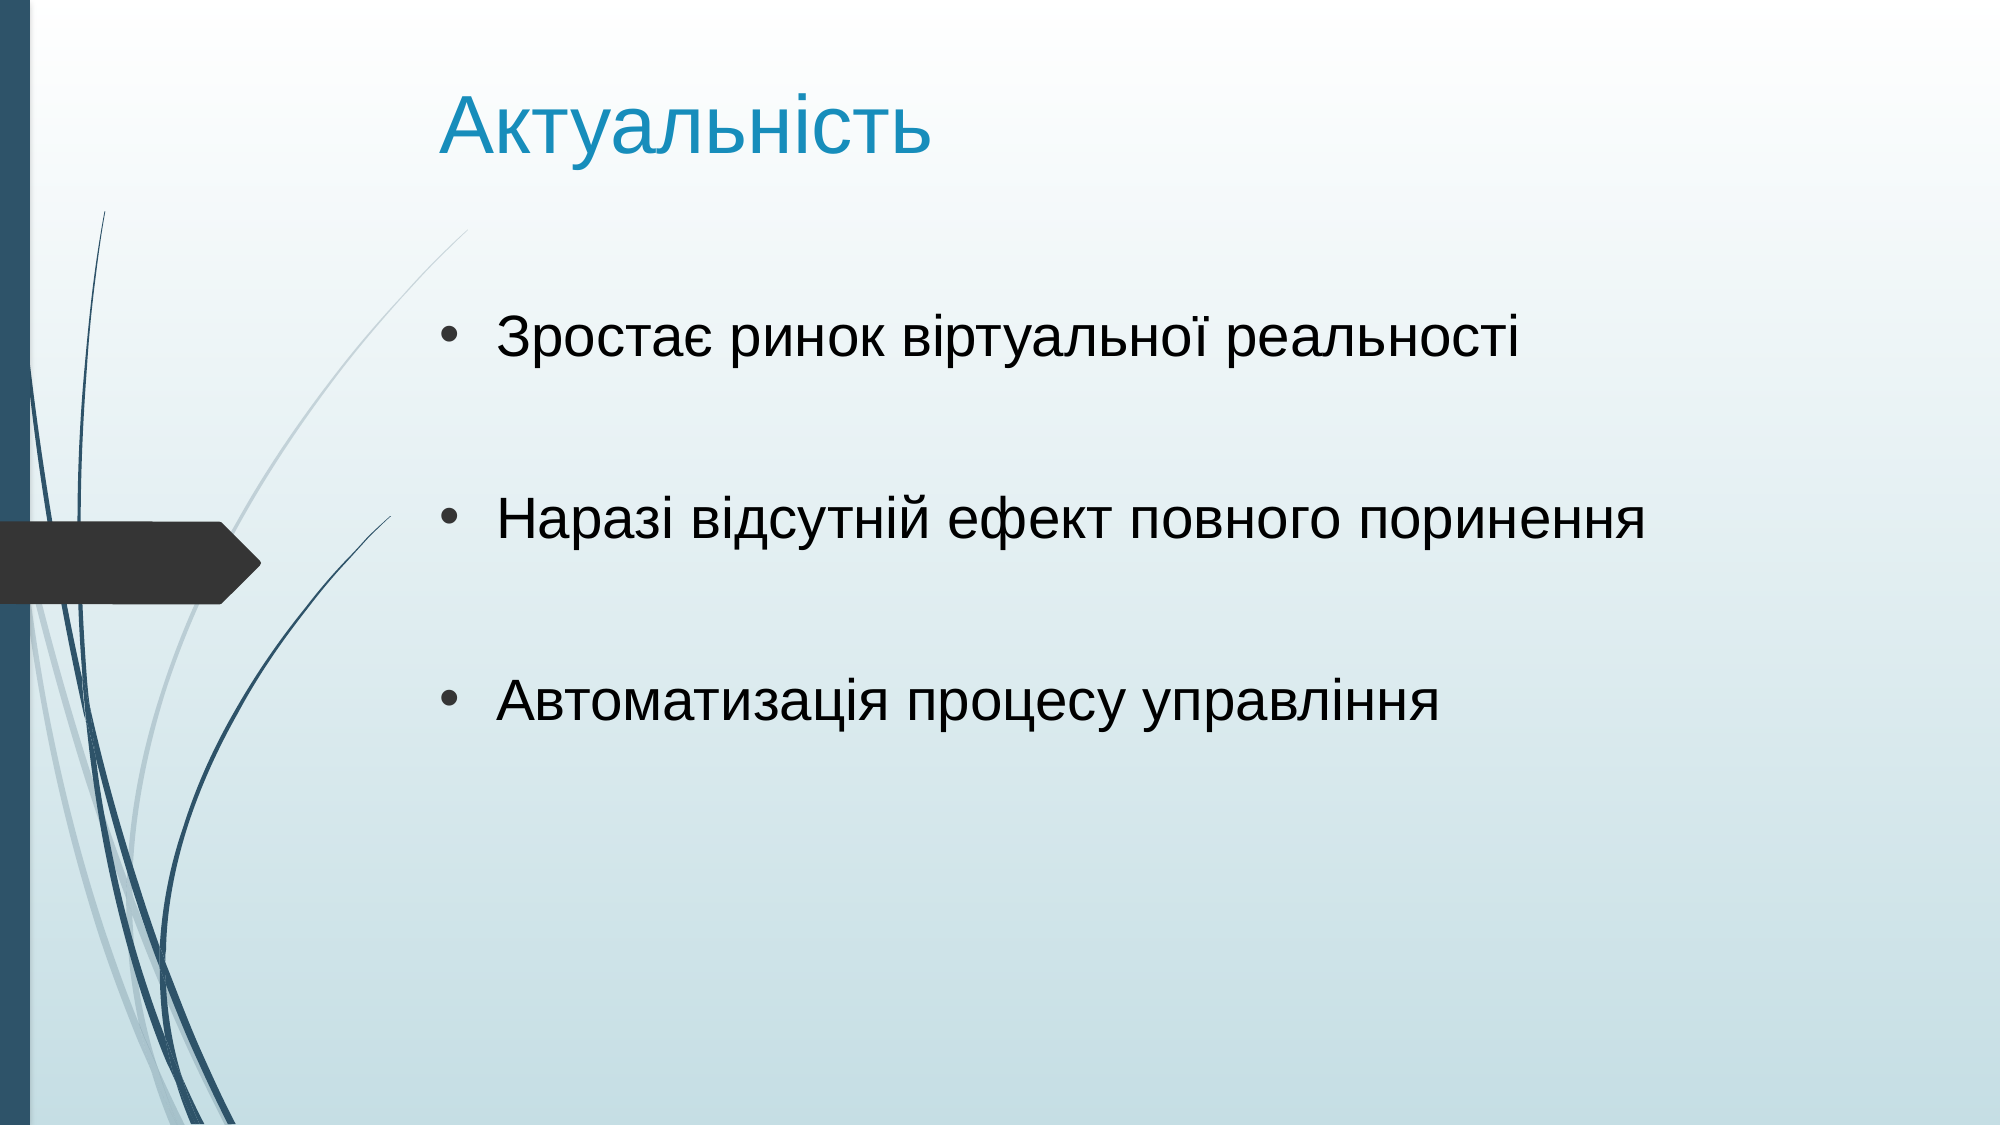

# Актуальність
Зростає ринок віртуальної реальності

Наразі відсутній ефект повного поринення

Автоматизація процесу управління